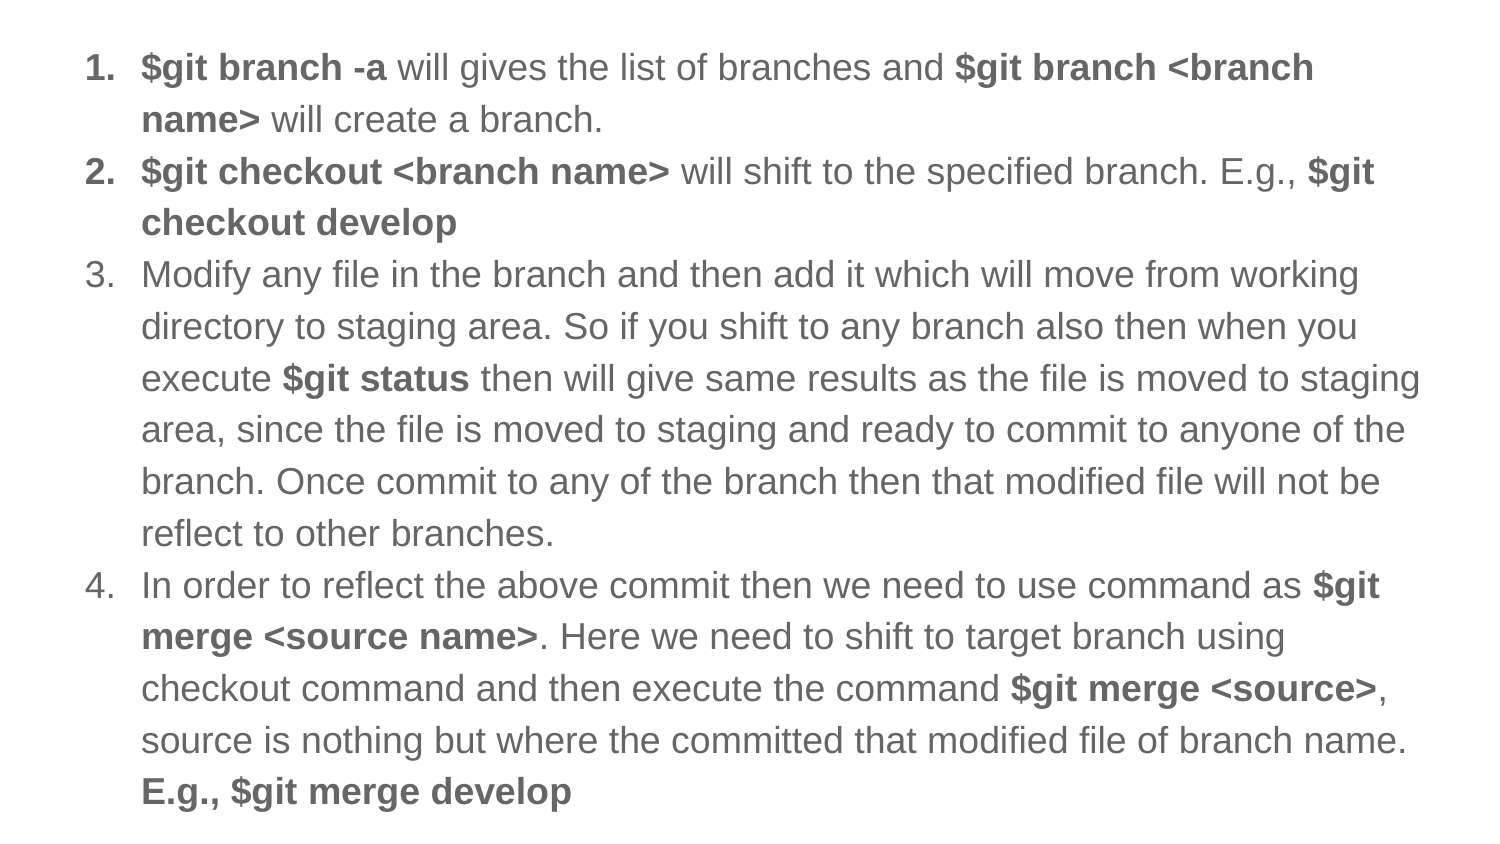

$git branch -a will gives the list of branches and $git branch <branch name> will create a branch.
$git checkout <branch name> will shift to the specified branch. E.g., $git checkout develop
Modify any file in the branch and then add it which will move from working directory to staging area. So if you shift to any branch also then when you execute $git status then will give same results as the file is moved to staging area, since the file is moved to staging and ready to commit to anyone of the branch. Once commit to any of the branch then that modified file will not be reflect to other branches.
In order to reflect the above commit then we need to use command as $git merge <source name>. Here we need to shift to target branch using checkout command and then execute the command $git merge <source>, source is nothing but where the committed that modified file of branch name. E.g., $git merge develop